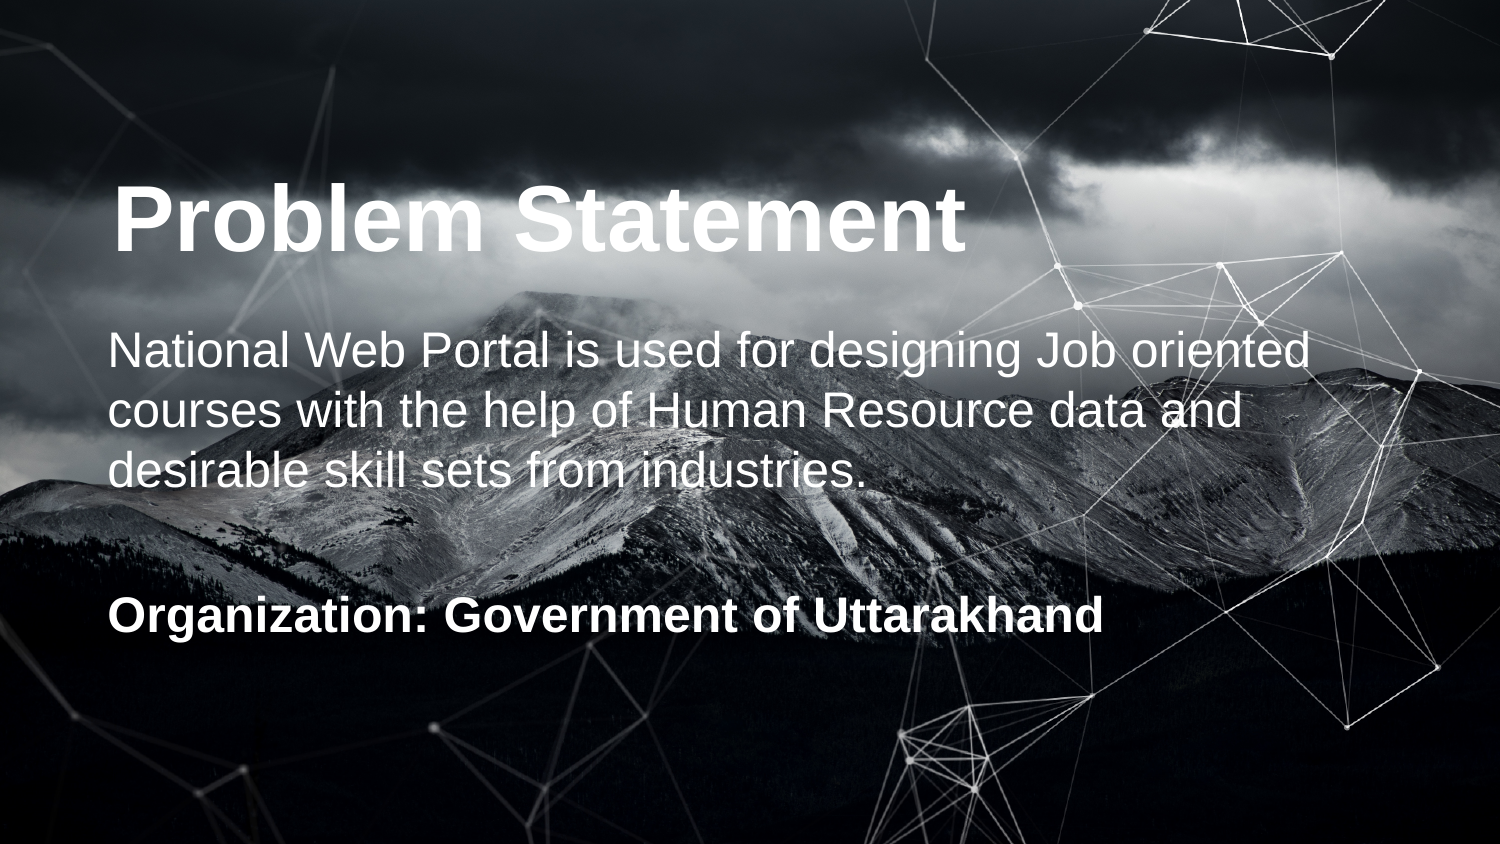

Problem Statement
National Web Portal is used for designing Job oriented courses with the help of Human Resource data and desirable skill sets from industries.

Organization: Government of Uttarakhand